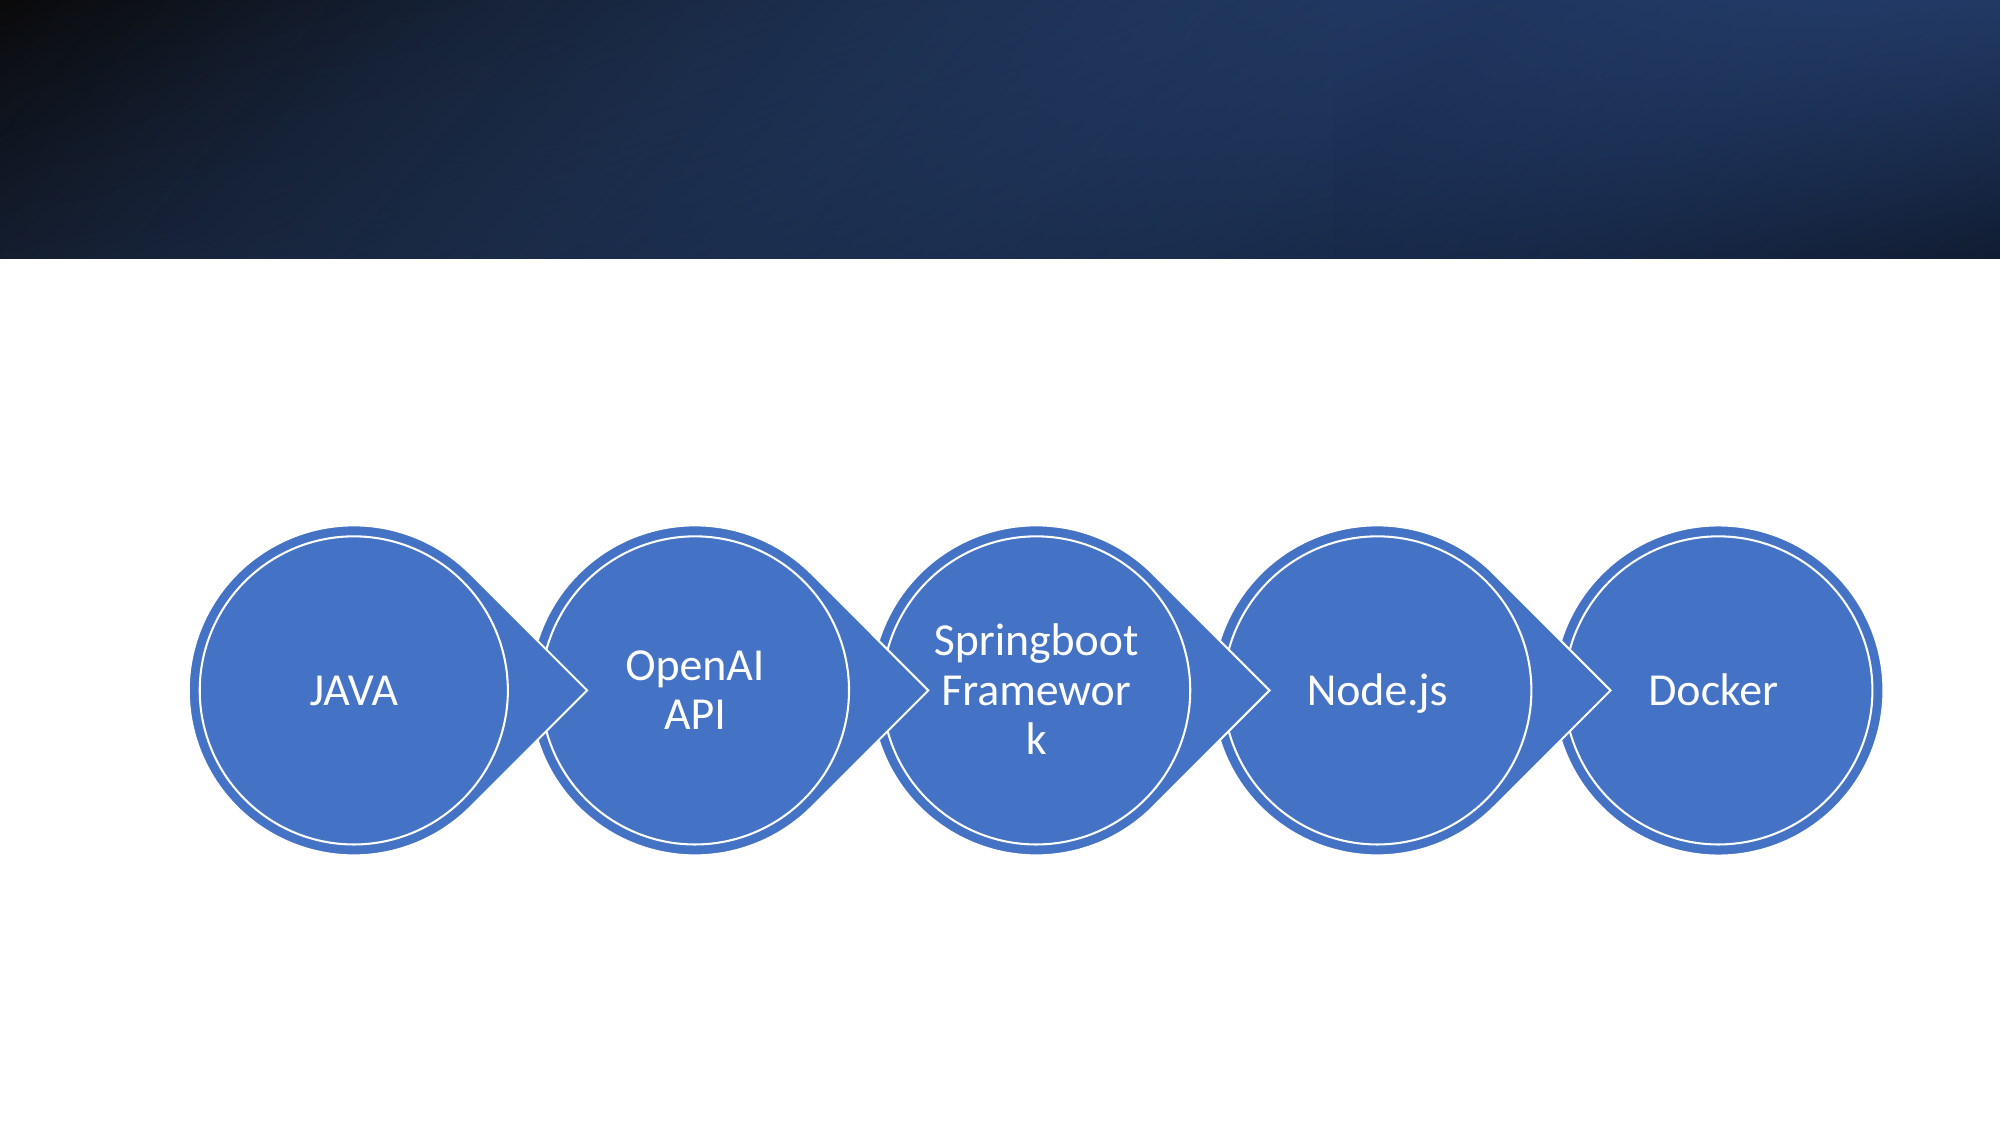

Docker
Node.js
Springboot Framework
OpenAI API
JAVA